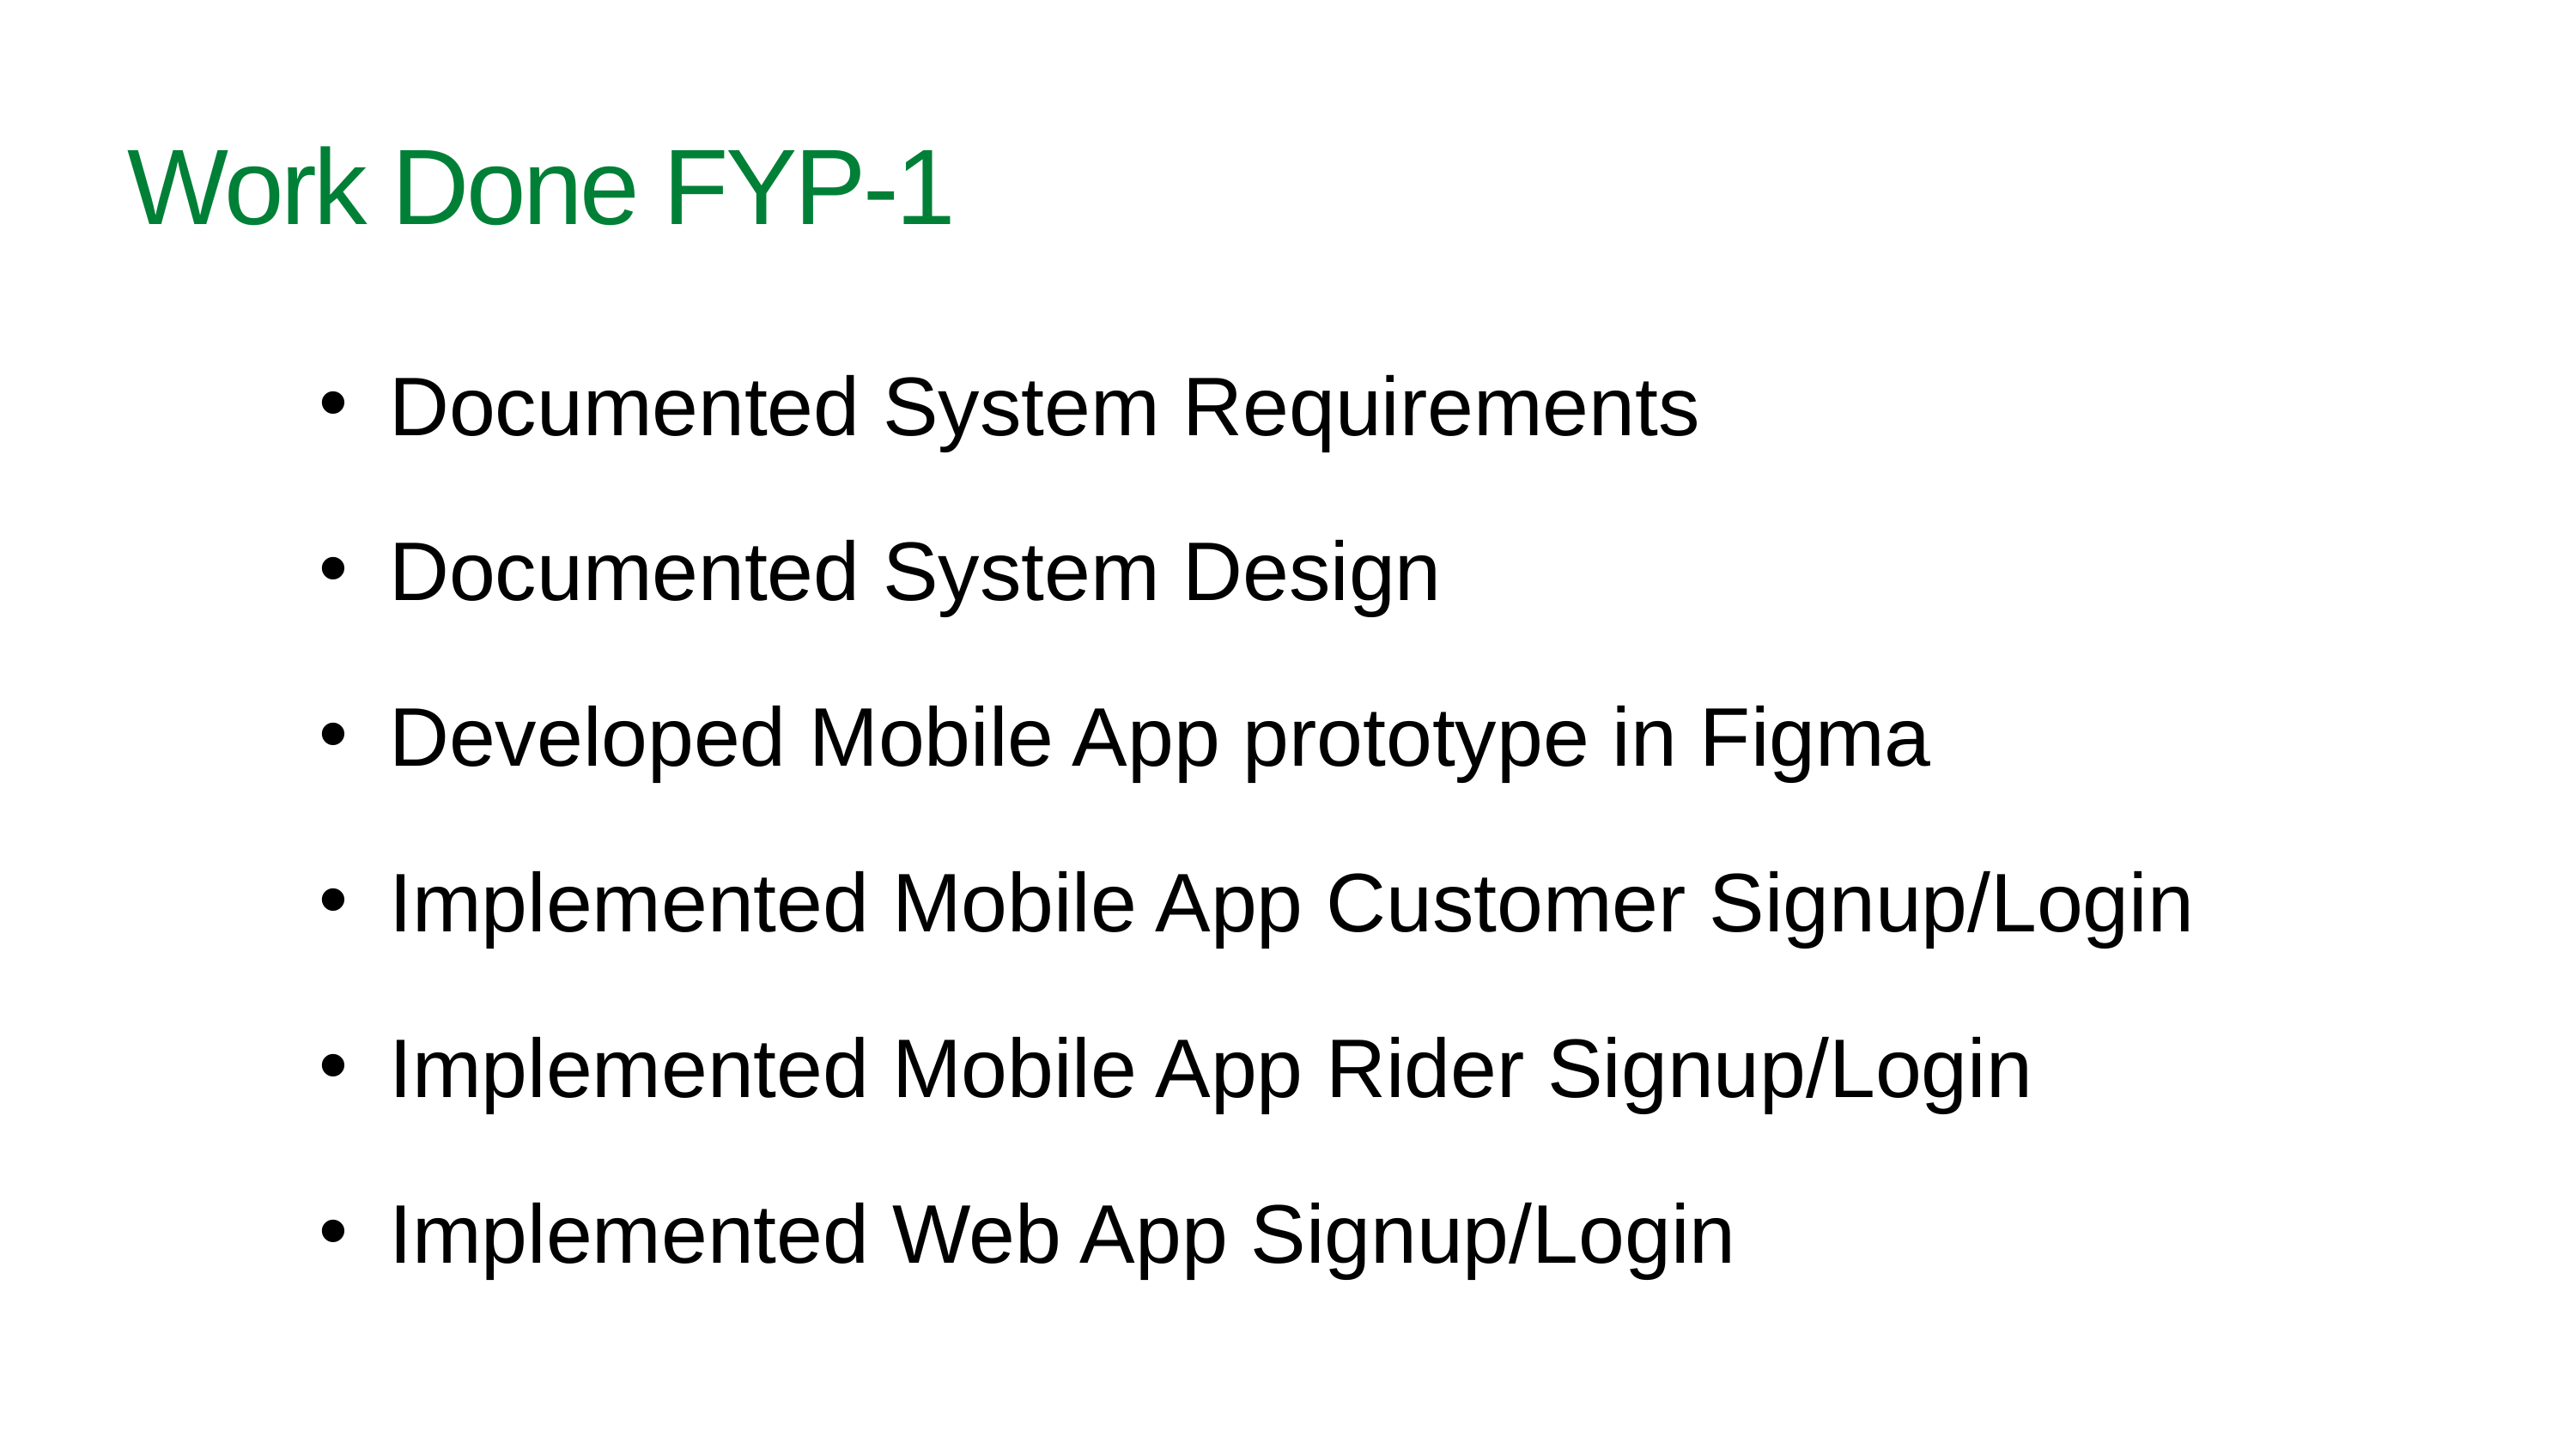

Work Done FYP-1
Documented System Requirements
Documented System Design
Developed Mobile App prototype in Figma
Implemented Mobile App Customer Signup/Login
Implemented Mobile App Rider Signup/Login
Implemented Web App Signup/Login